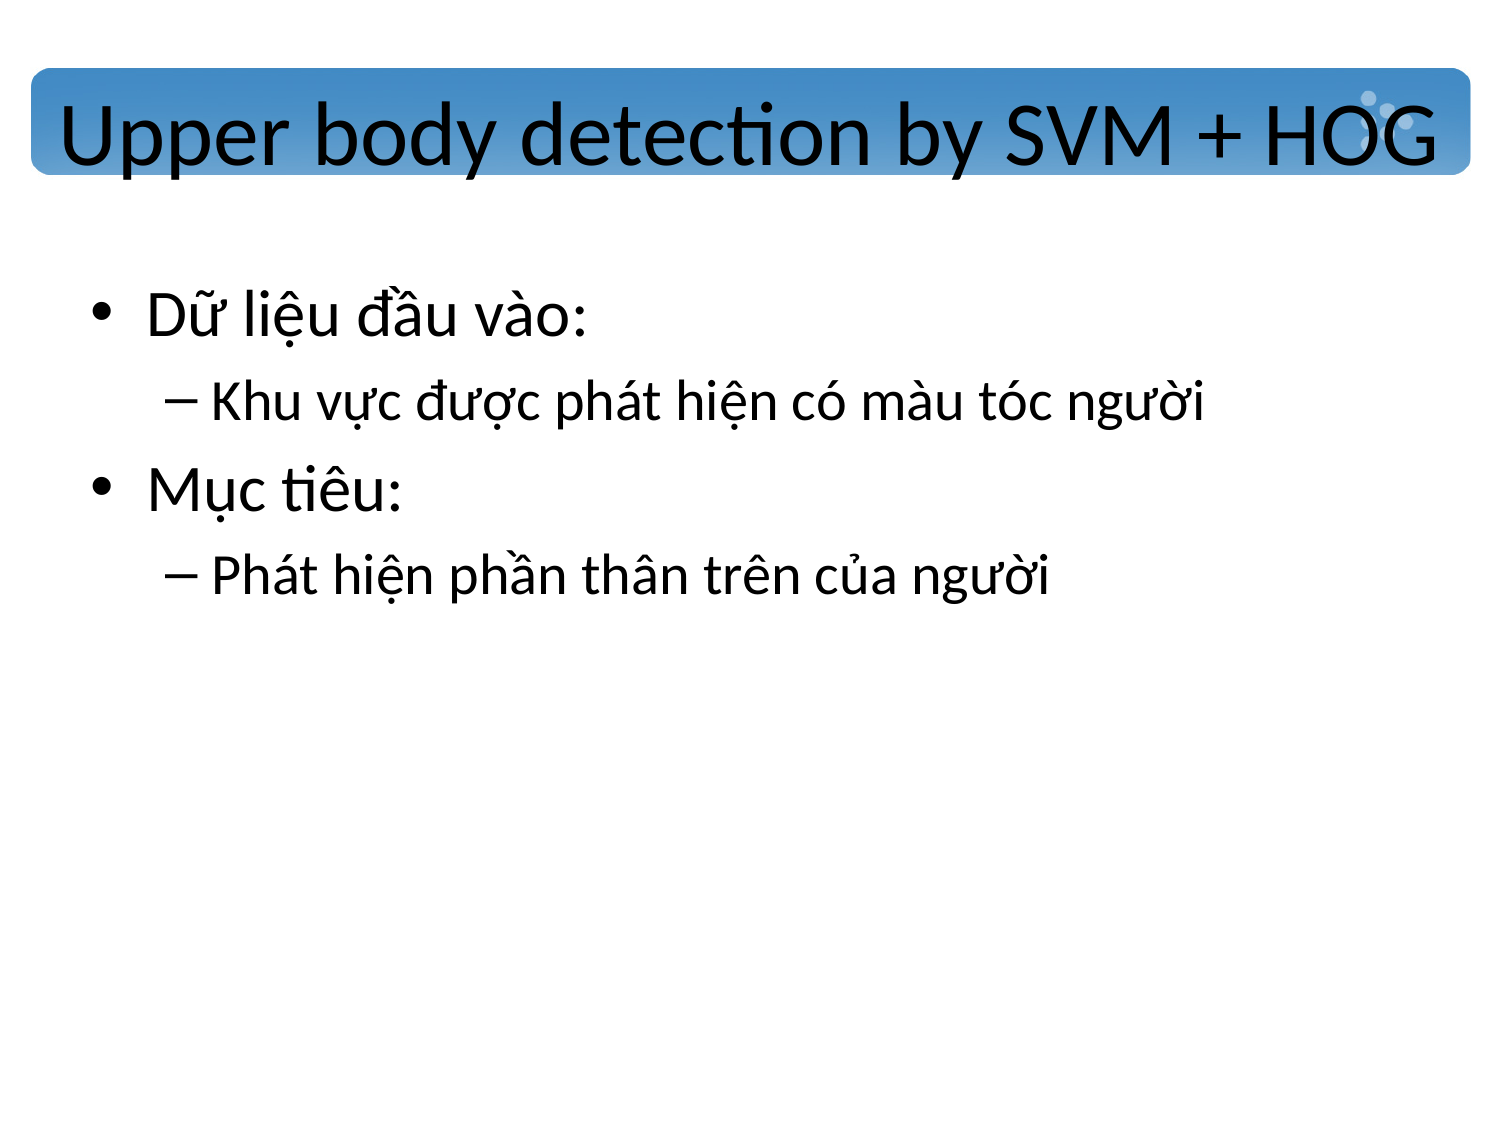

# Upper body detection by SVM + HOG
Dữ liệu đầu vào:
Khu vực được phát hiện có màu tóc người
Mục tiêu:
Phát hiện phần thân trên của người